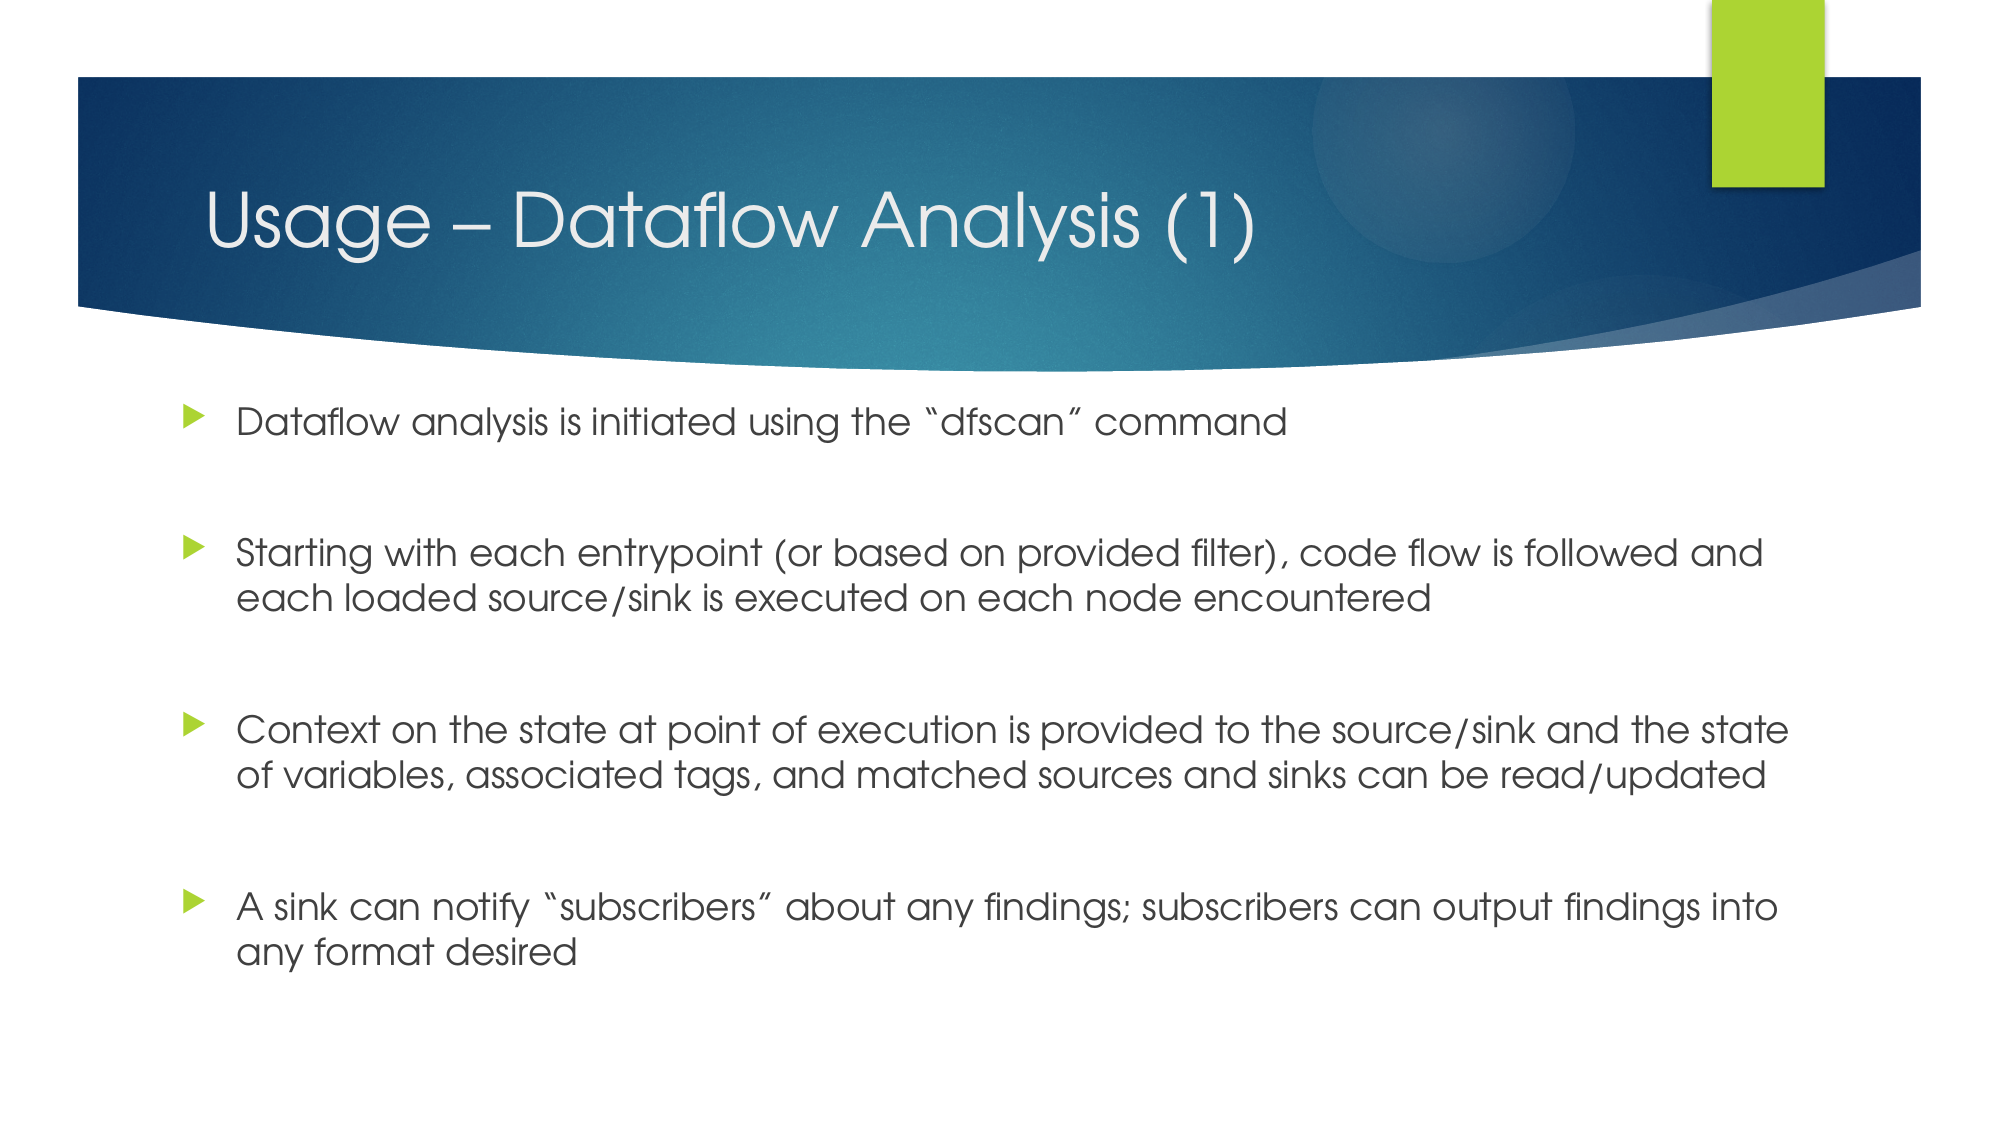

# Usage – Dataflow Analysis (1)
Dataflow analysis is initiated using the “dfscan” command

Starting with each entrypoint (or based on provided filter), code flow is followed and each loaded source/sink is executed on each node encountered

Context on the state at point of execution is provided to the source/sink and the state of variables, associated tags, and matched sources and sinks can be read/updated

A sink can notify “subscribers” about any findings; subscribers can output findings into any format desired